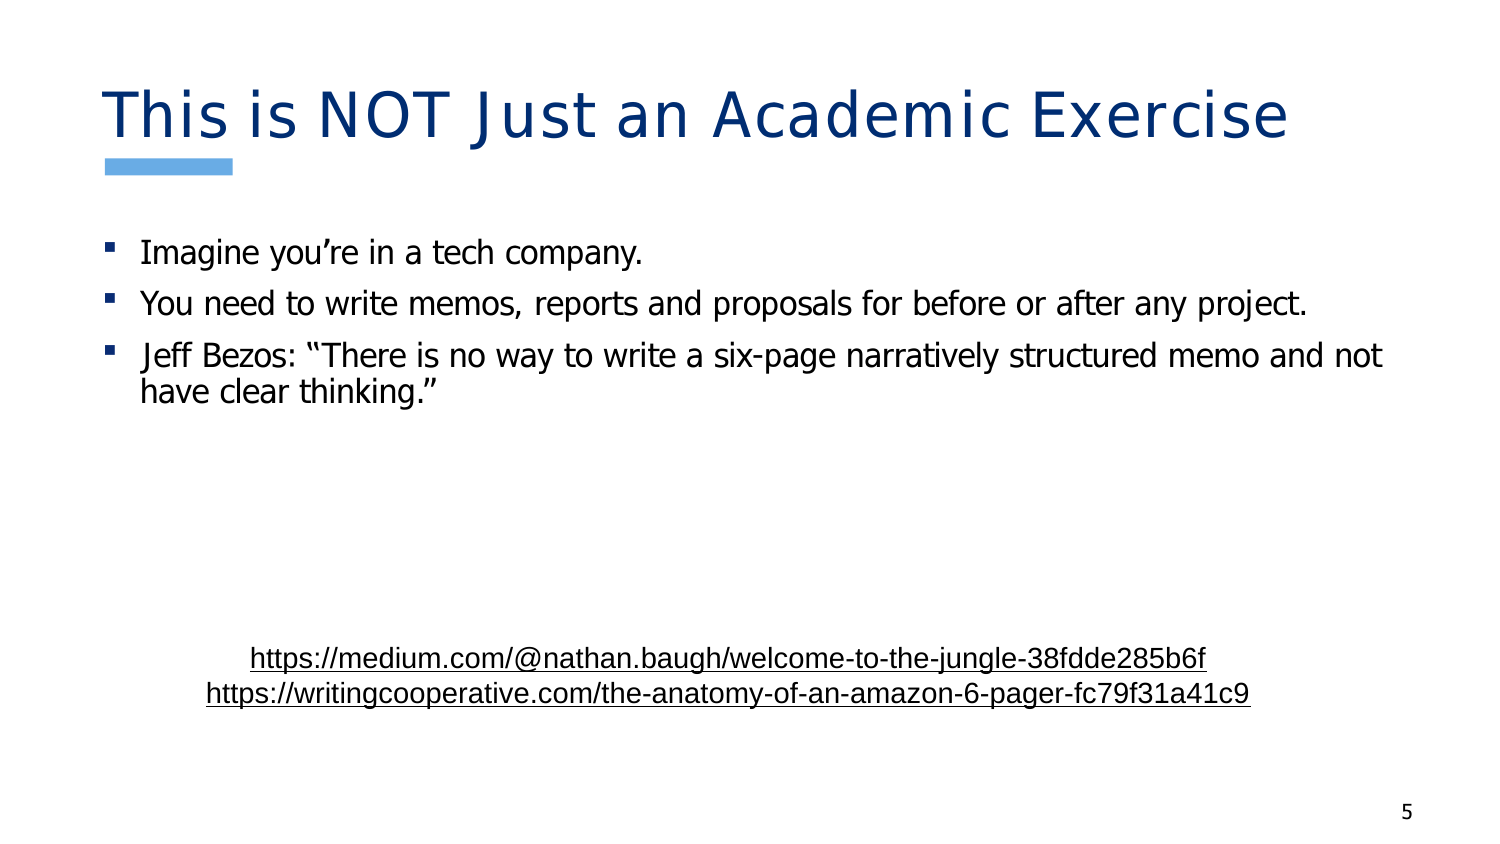

# This is NOT Just an Academic Exercise
Imagine you’re in a tech company.
You need to write memos, reports and proposals for before or after any project.
Jeff Bezos: “There is no way to write a six-page narratively structured memo and not have clear thinking.”

https://medium.com/@nathan.baugh/welcome-to-the-jungle-38fdde285b6f
https://writingcooperative.com/the-anatomy-of-an-amazon-6-pager-fc79f31a41c9